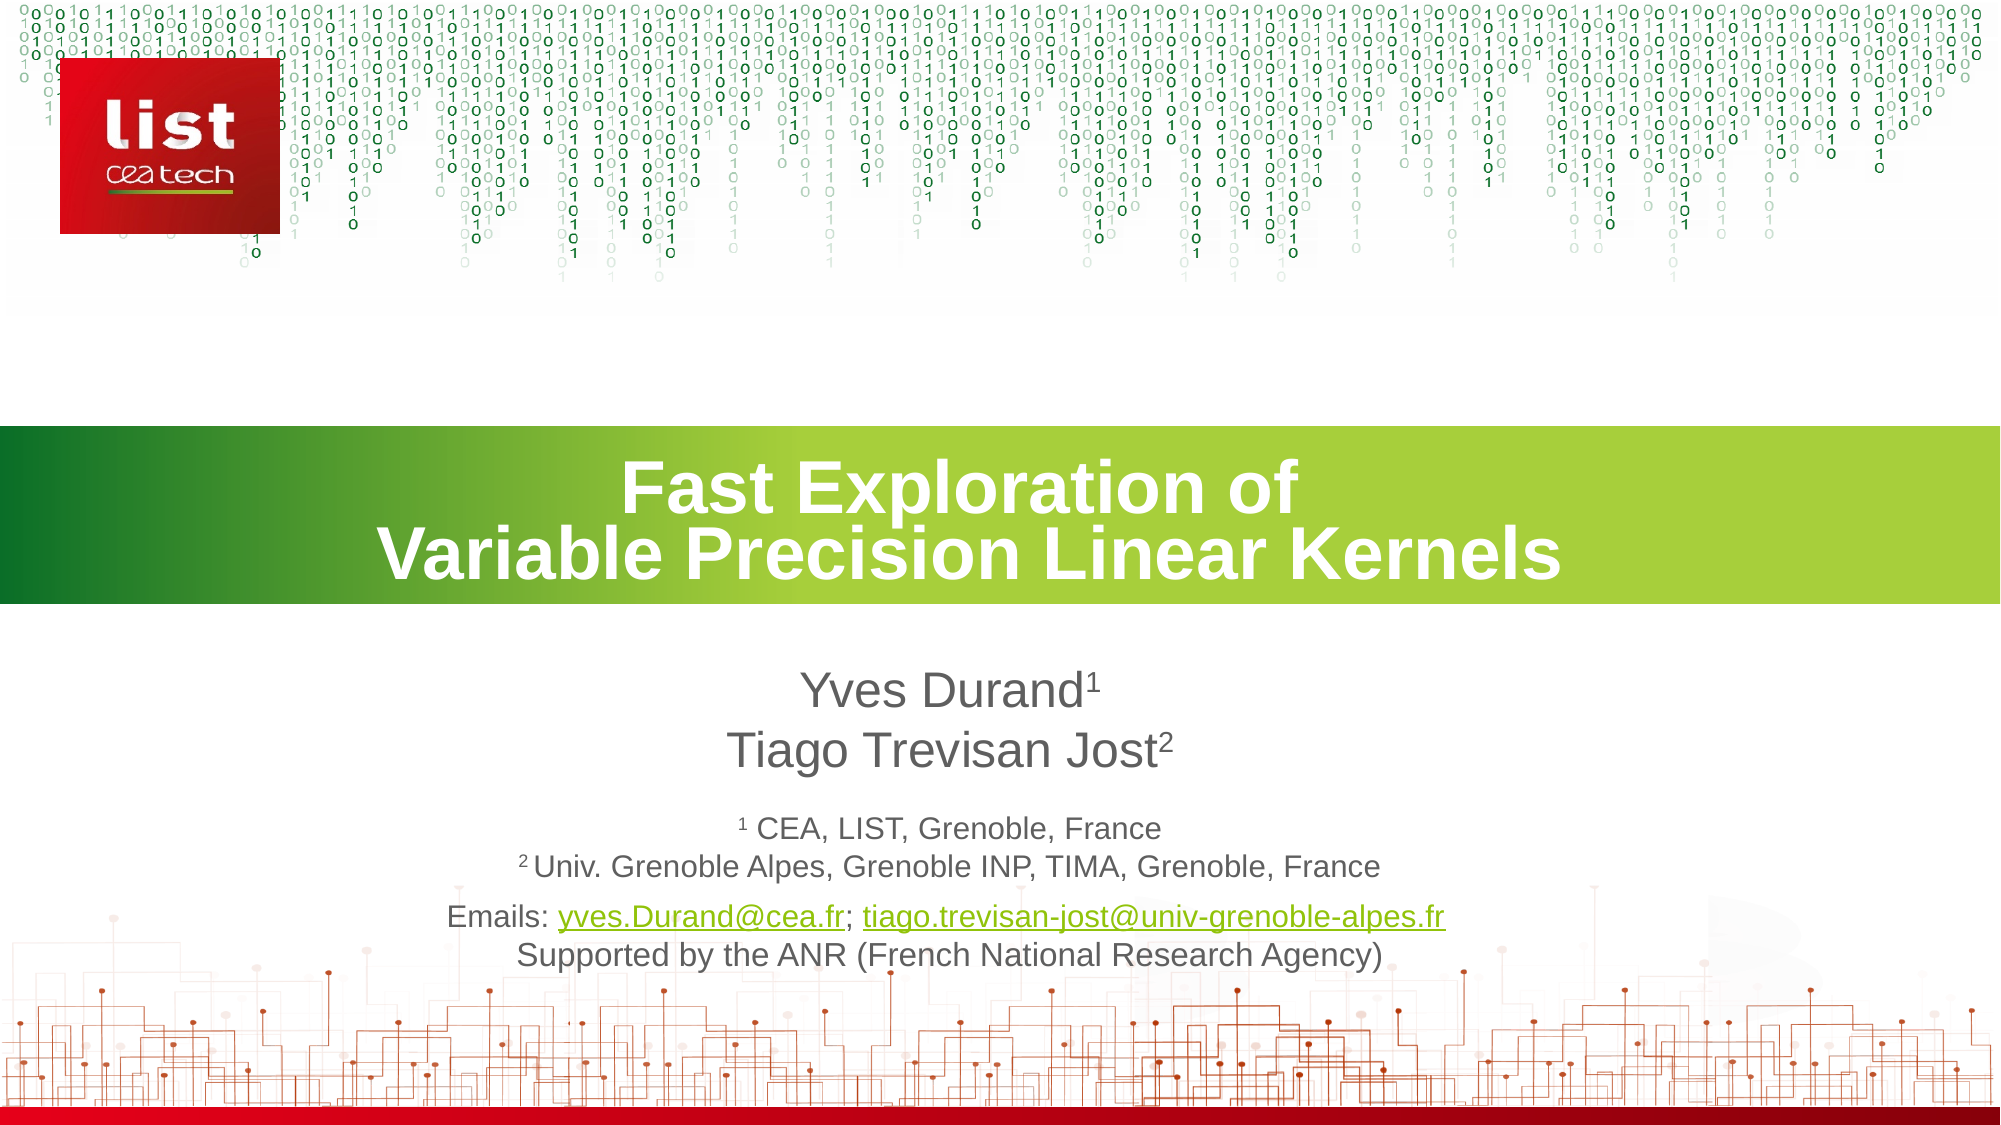

# Fast Exploration of Variable Precision Linear Kernels
Yves Durand1
Tiago Trevisan Jost2
1 CEA, LIST, Grenoble, France
2 Univ. Grenoble Alpes, Grenoble INP, TIMA, Grenoble, France

Emails: yves.Durand@cea.fr; tiago.trevisan-jost@univ-grenoble-alpes.fr
Supported by the ANR (French National Research Agency)